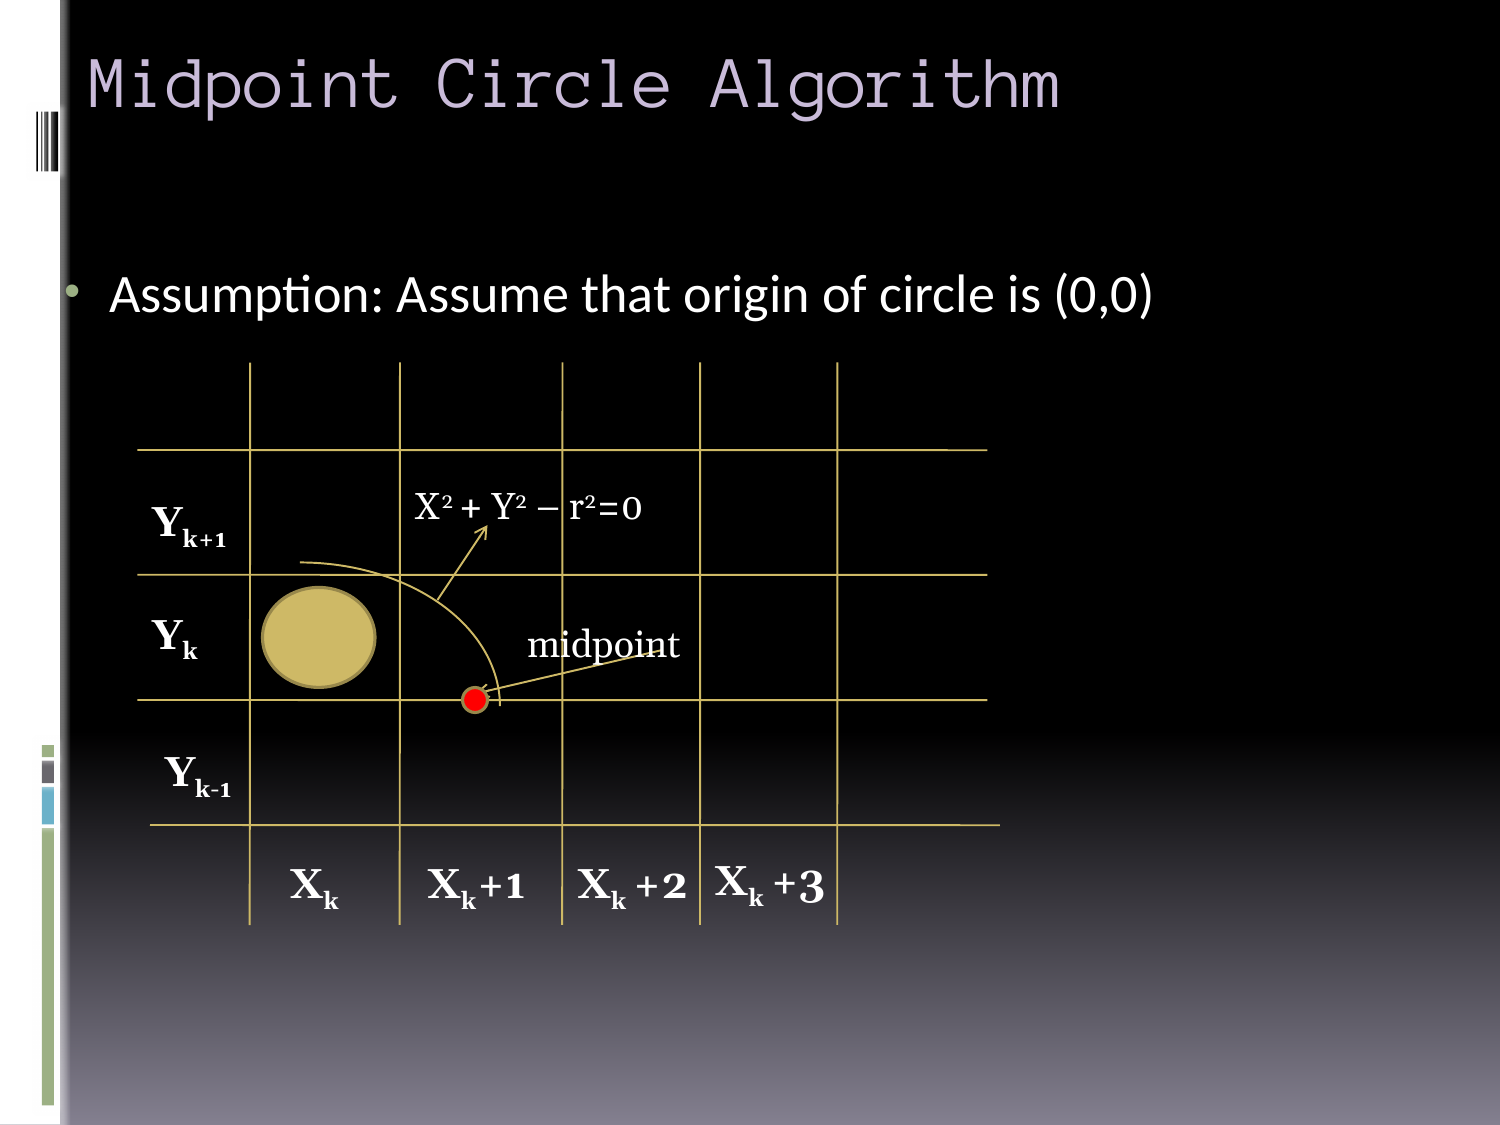

# Midpoint Circle Algorithm

Assumption: Assume that origin of circle is (0,0)

X2 + Y2 – r2=0
Yk+1

Yk
midpoint

Yk-1
Xk +3
Xk
Xk+1
Xk +2